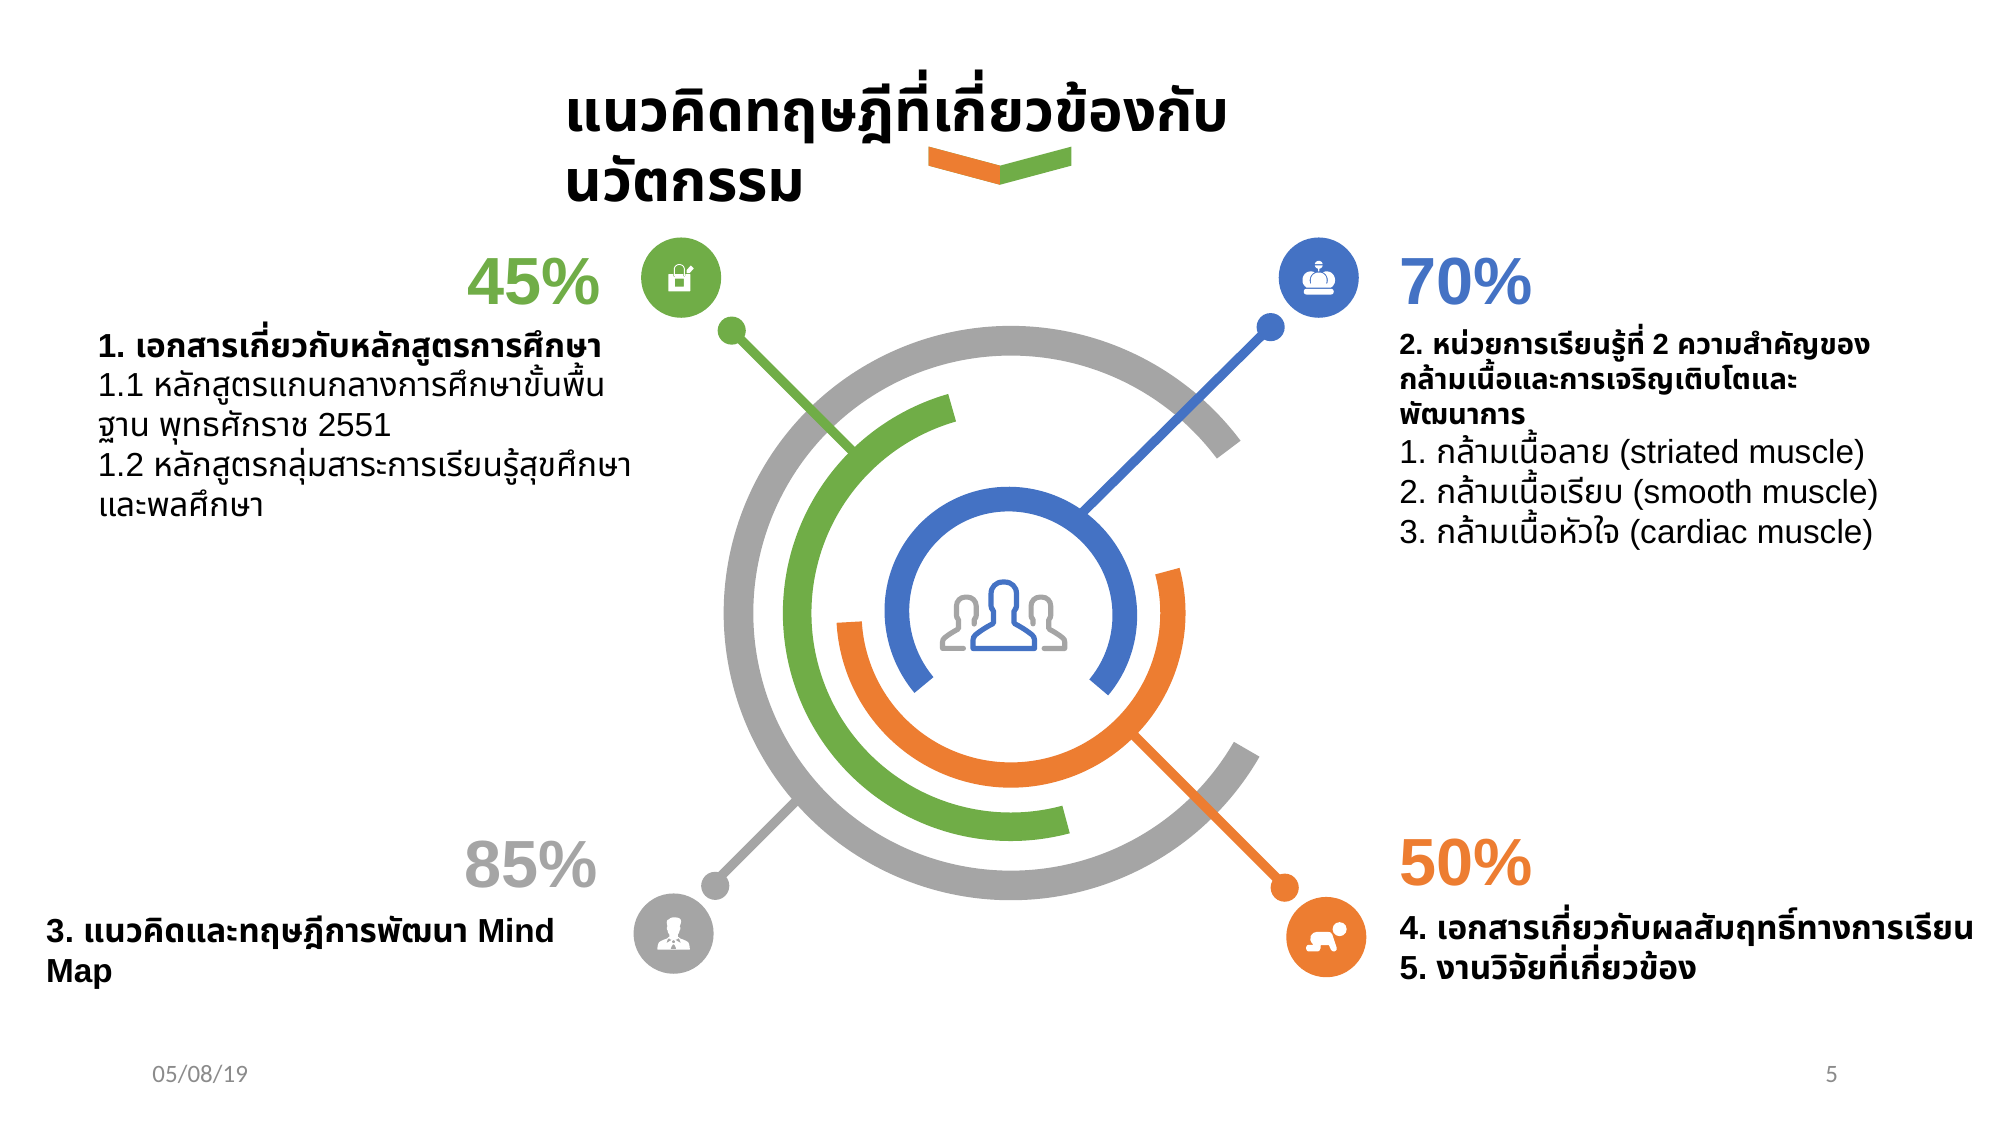

แนวคิดทฤษฎีที่เกี่ยวข้องกับนวัตกรรม

45%
1. เอกสารเกี่ยวกับหลักสูตรการศึกษา
1.1 หลักสูตรแกนกลางการศึกษาขั้นพื้นฐาน พุทธศักราช 2551
1.2 หลักสูตรกลุ่มสาระการเรียนรู้สุขศึกษาและพลศึกษา

70%
2. หน่วยการเรียนรู้ที่ 2 ความสำคัญของกล้ามเนื้อและการเจริญเติบโตและพัฒนาการ
1. กล้ามเนื้อลาย (striated muscle)
2. กล้ามเนื้อเรียบ (smooth muscle)
3. กล้ามเนื้อหัวใจ (cardiac muscle)

50%
4. เอกสารเกี่ยวกับผลสัมฤทธิ์ทางการเรียน
5. งานวิจัยที่เกี่ยวข้อง
85%
3. แนวคิดและทฤษฎีการพัฒนา Mind Map

05/08/19
5